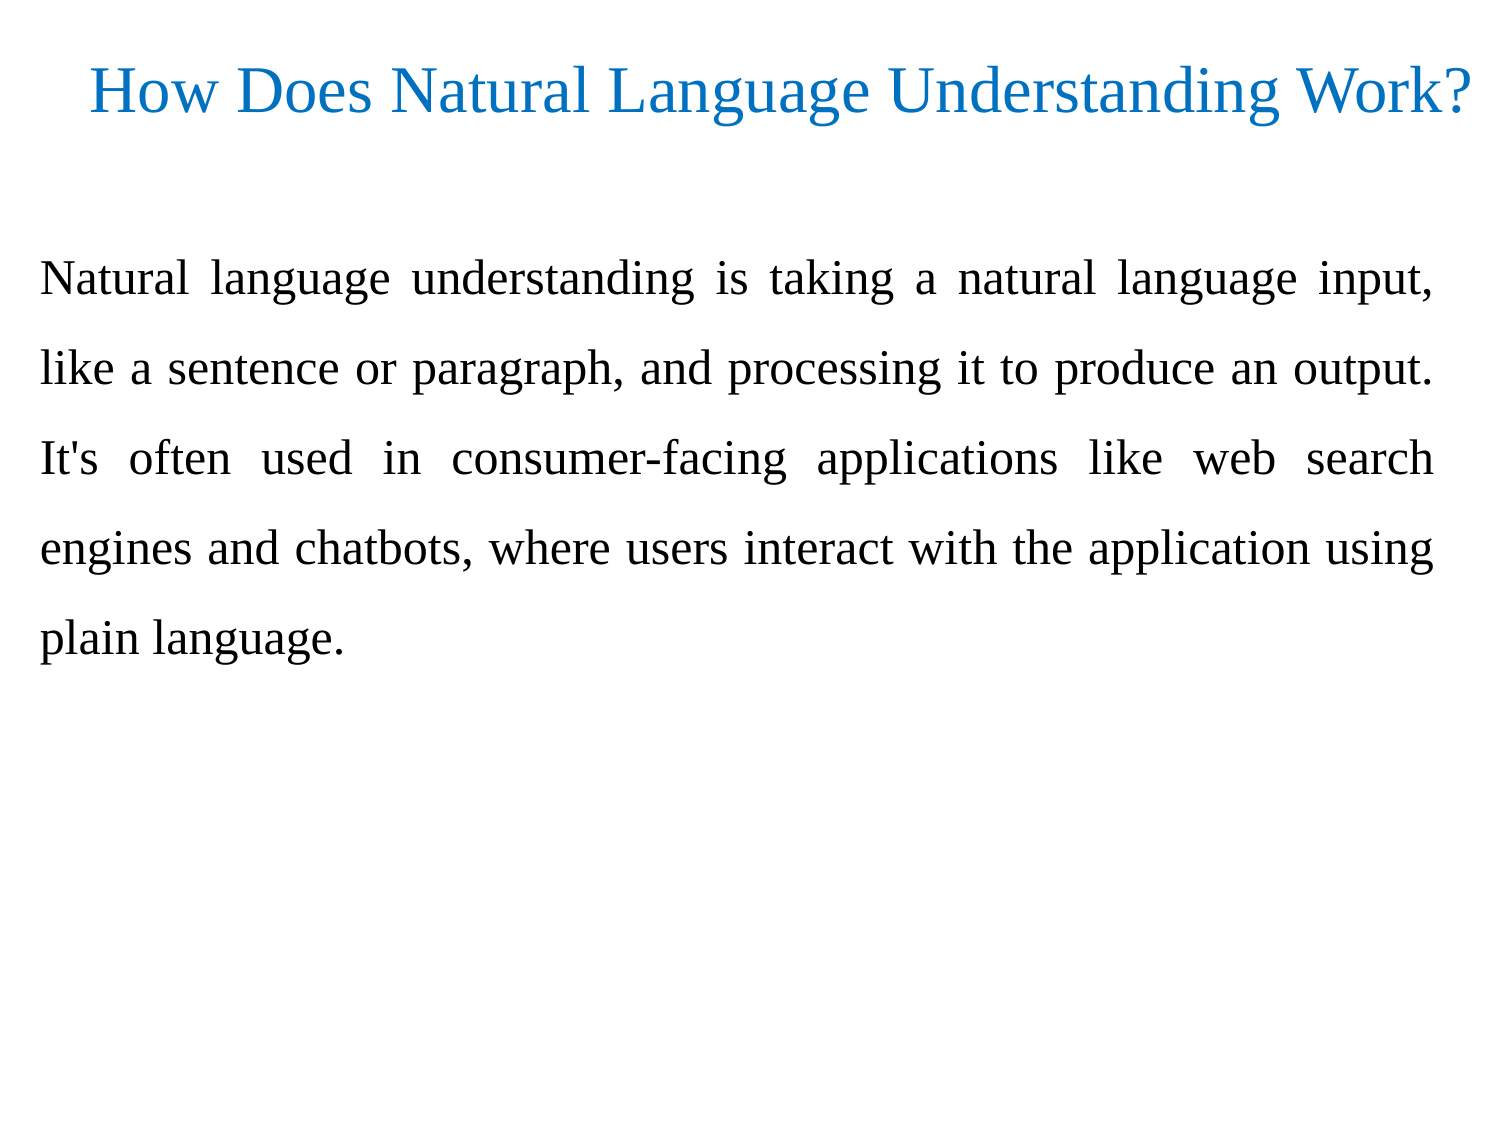

# How Does Natural Language Understanding Work?

Natural language understanding is taking a natural language input, like a sentence or paragraph, and processing it to produce an output. It's often used in consumer-facing applications like web search engines and chatbots, where users interact with the application using plain language.